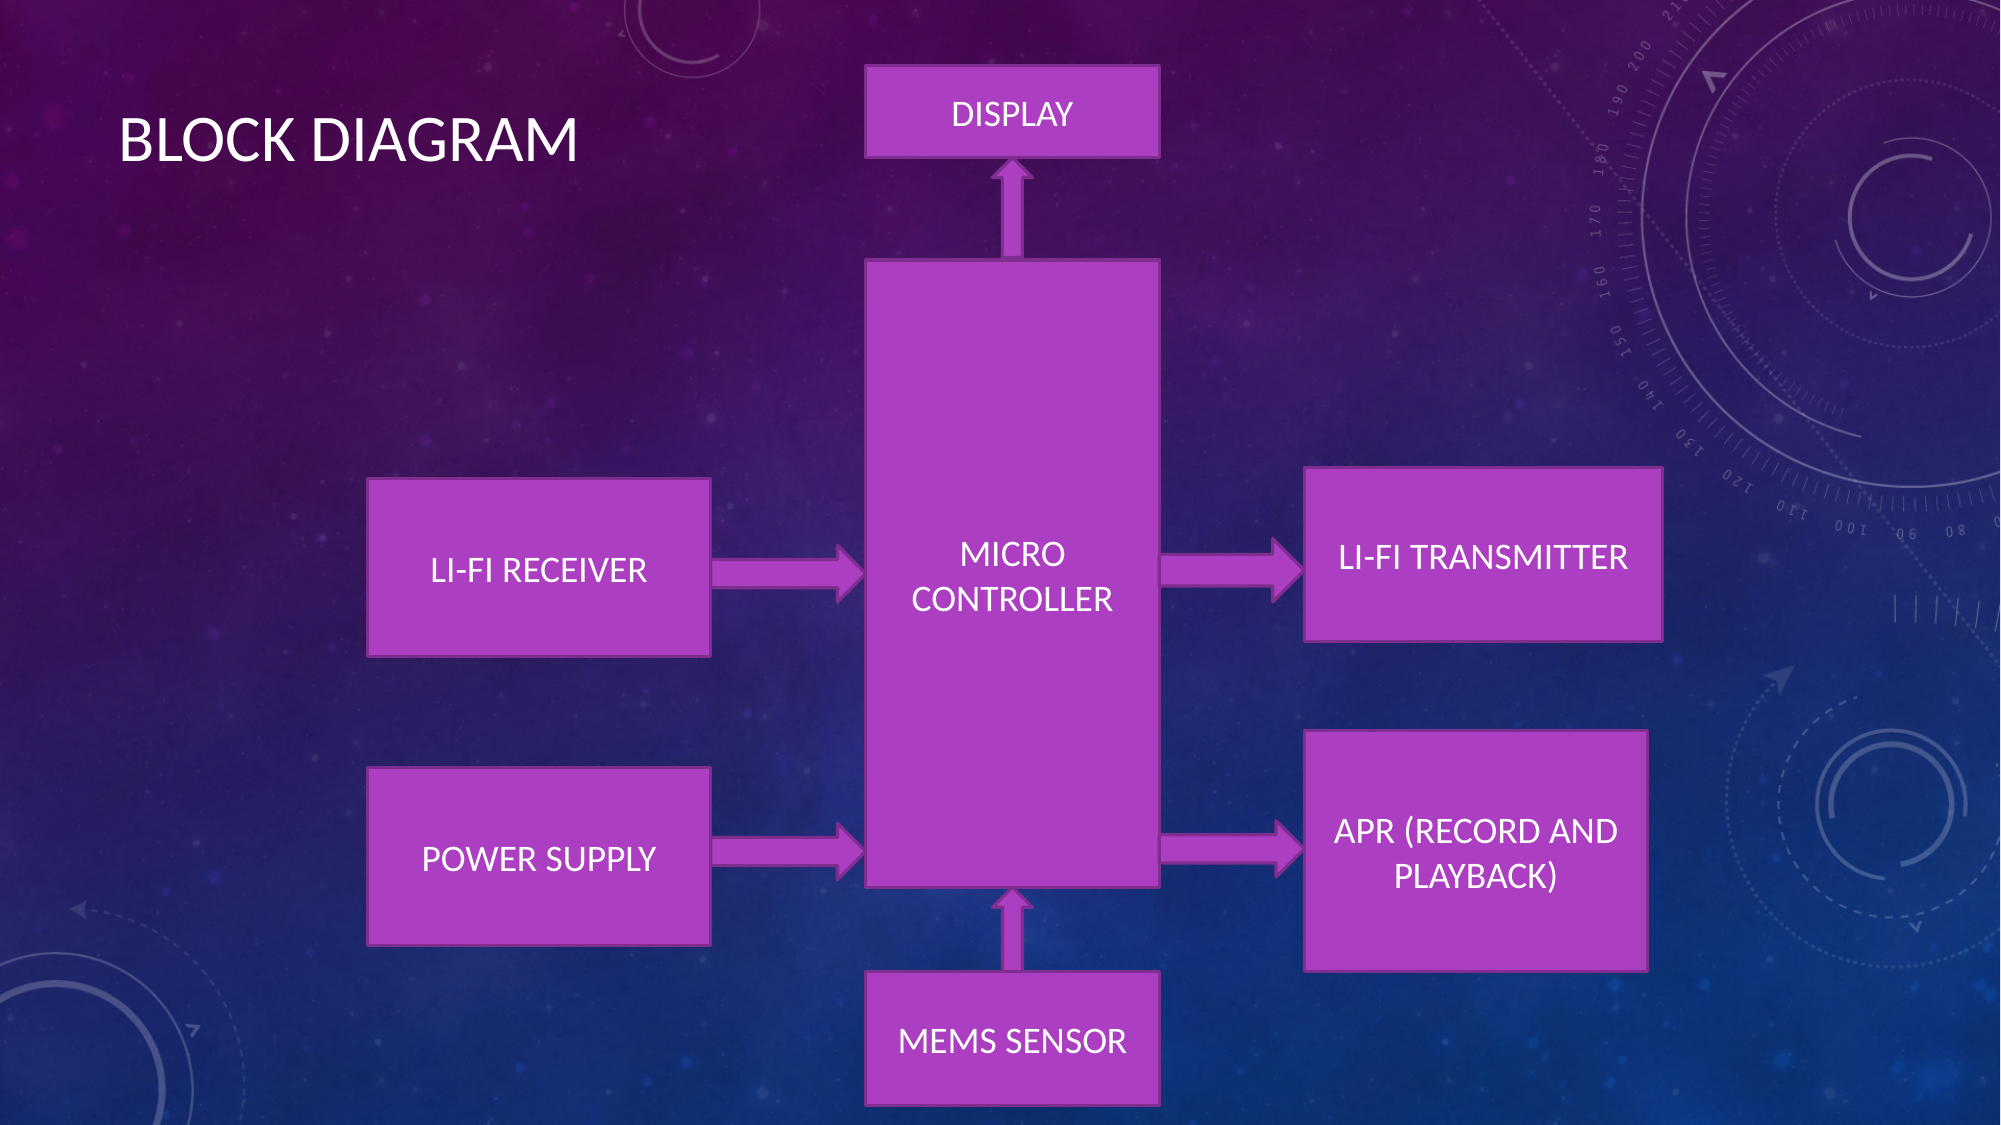

# BLOCK DIAGRAM
DISPLAY

MICRO CONTROLLER
LI-FI TRANSMITTER
LI-FI RECEIVER

APR (RECORD AND PLAYBACK)
POWER SUPPLY

MEMS SENSOR